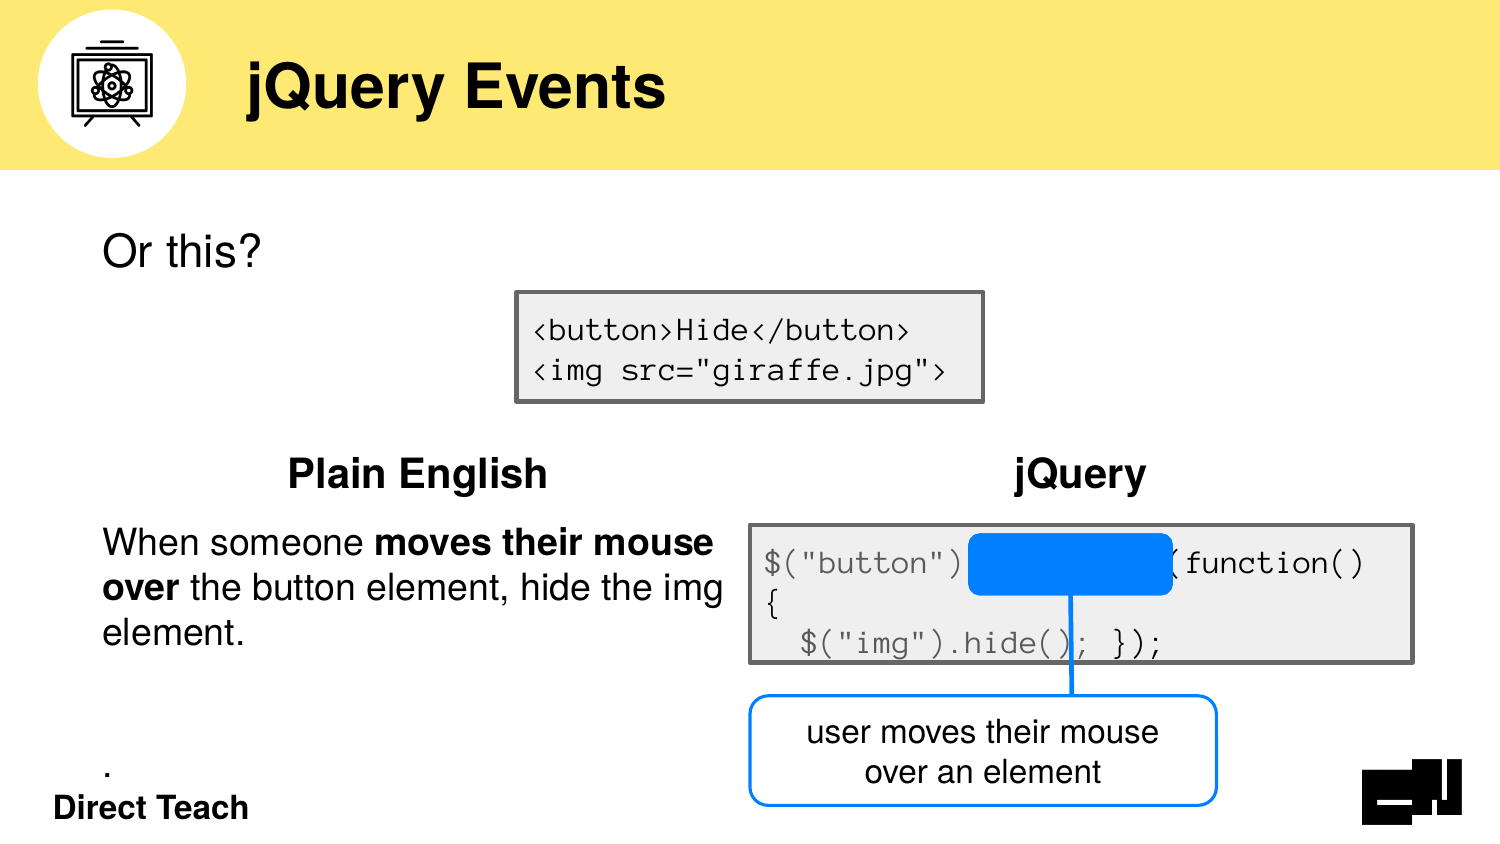

# jQuery Events
Or this?

<button>Hide</button>
<img src="giraffe.jpg">
Plain English
When someone moves their mouse over the button element, hide the img element.

.

jQuery

$("button").mouseenter(function() {
  $("img").hide(); });

user moves their mouse over an element